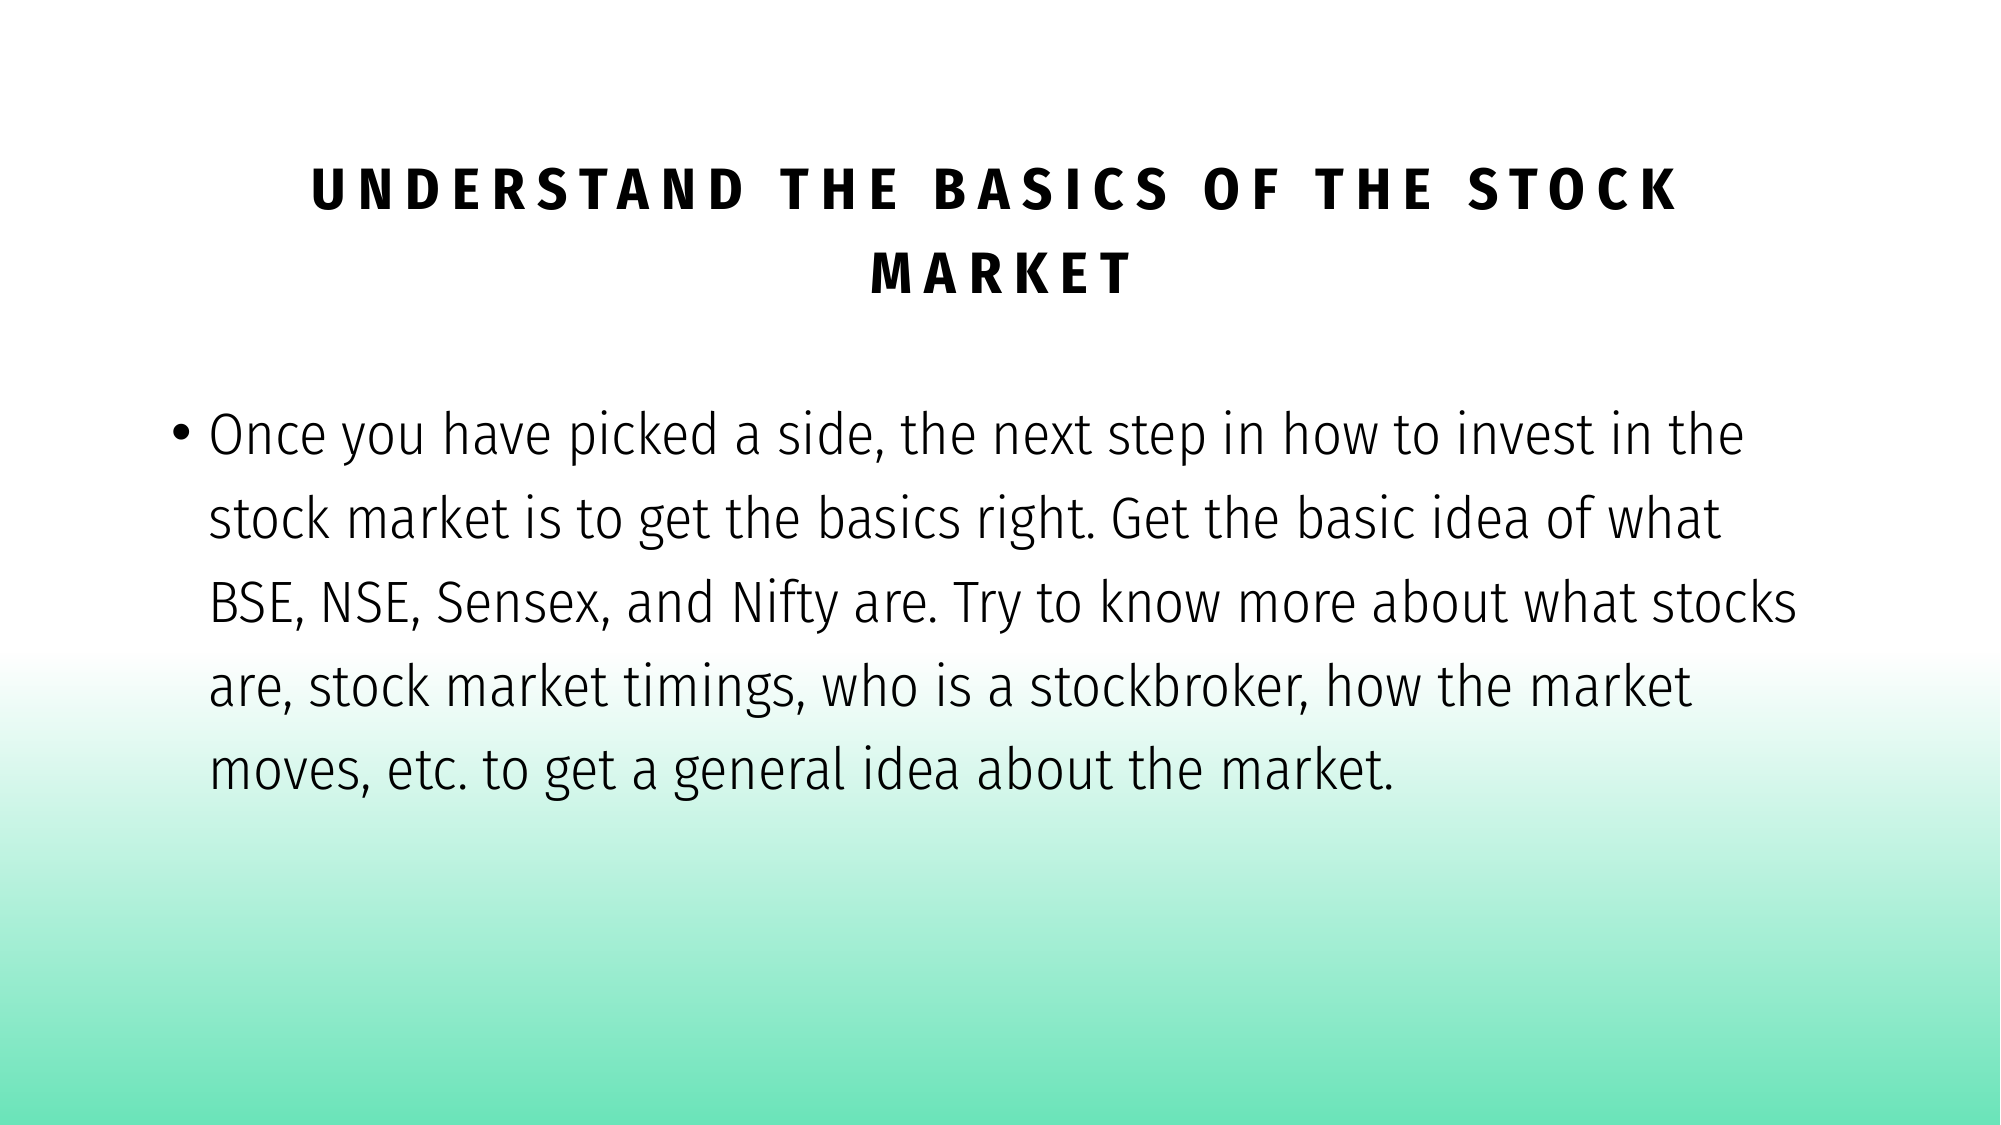

# UNDERSTAND THE BASICS OF THE STOCK MARKET
Once you have picked a side, the next step in how to invest in the stock market is to get the basics right. Get the basic idea of what BSE, NSE, Sensex, and Nifty are. Try to know more about what stocks are, stock market timings, who is a stockbroker, how the market moves, etc. to get a general idea about the market.